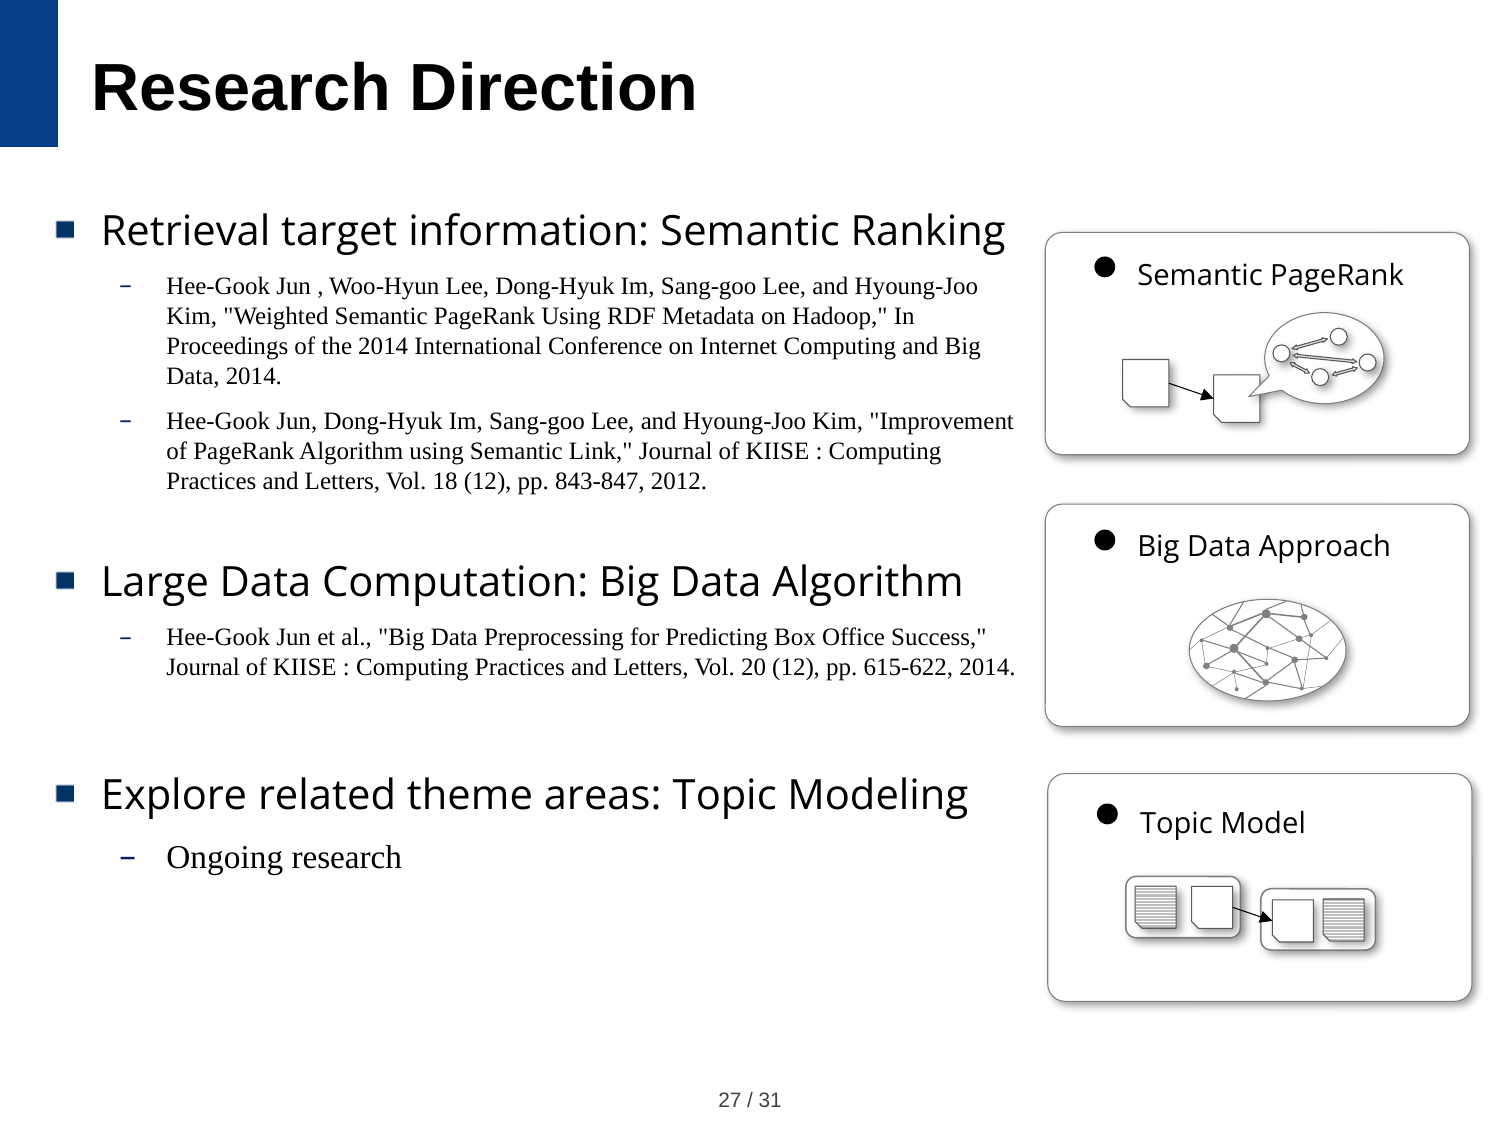

# Research Direction
Retrieval target information: Semantic Ranking
Hee-Gook Jun , Woo-Hyun Lee, Dong-Hyuk Im, Sang-goo Lee, and Hyoung-Joo Kim, "Weighted Semantic PageRank Using RDF Metadata on Hadoop," In Proceedings of the 2014 International Conference on Internet Computing and Big Data, 2014.
Hee-Gook Jun, Dong-Hyuk Im, Sang-goo Lee, and Hyoung-Joo Kim, "Improvement of PageRank Algorithm using Semantic Link," Journal of KIISE : Computing Practices and Letters, Vol. 18 (12), pp. 843-847, 2012.

Large Data Computation: Big Data Algorithm
Hee-Gook Jun et al., "Big Data Preprocessing for Predicting Box Office Success," Journal of KIISE : Computing Practices and Letters, Vol. 20 (12), pp. 615-622, 2014.

Explore related theme areas: Topic Modeling
Ongoing research
Semantic PageRank

Big Data Approach

Topic Model